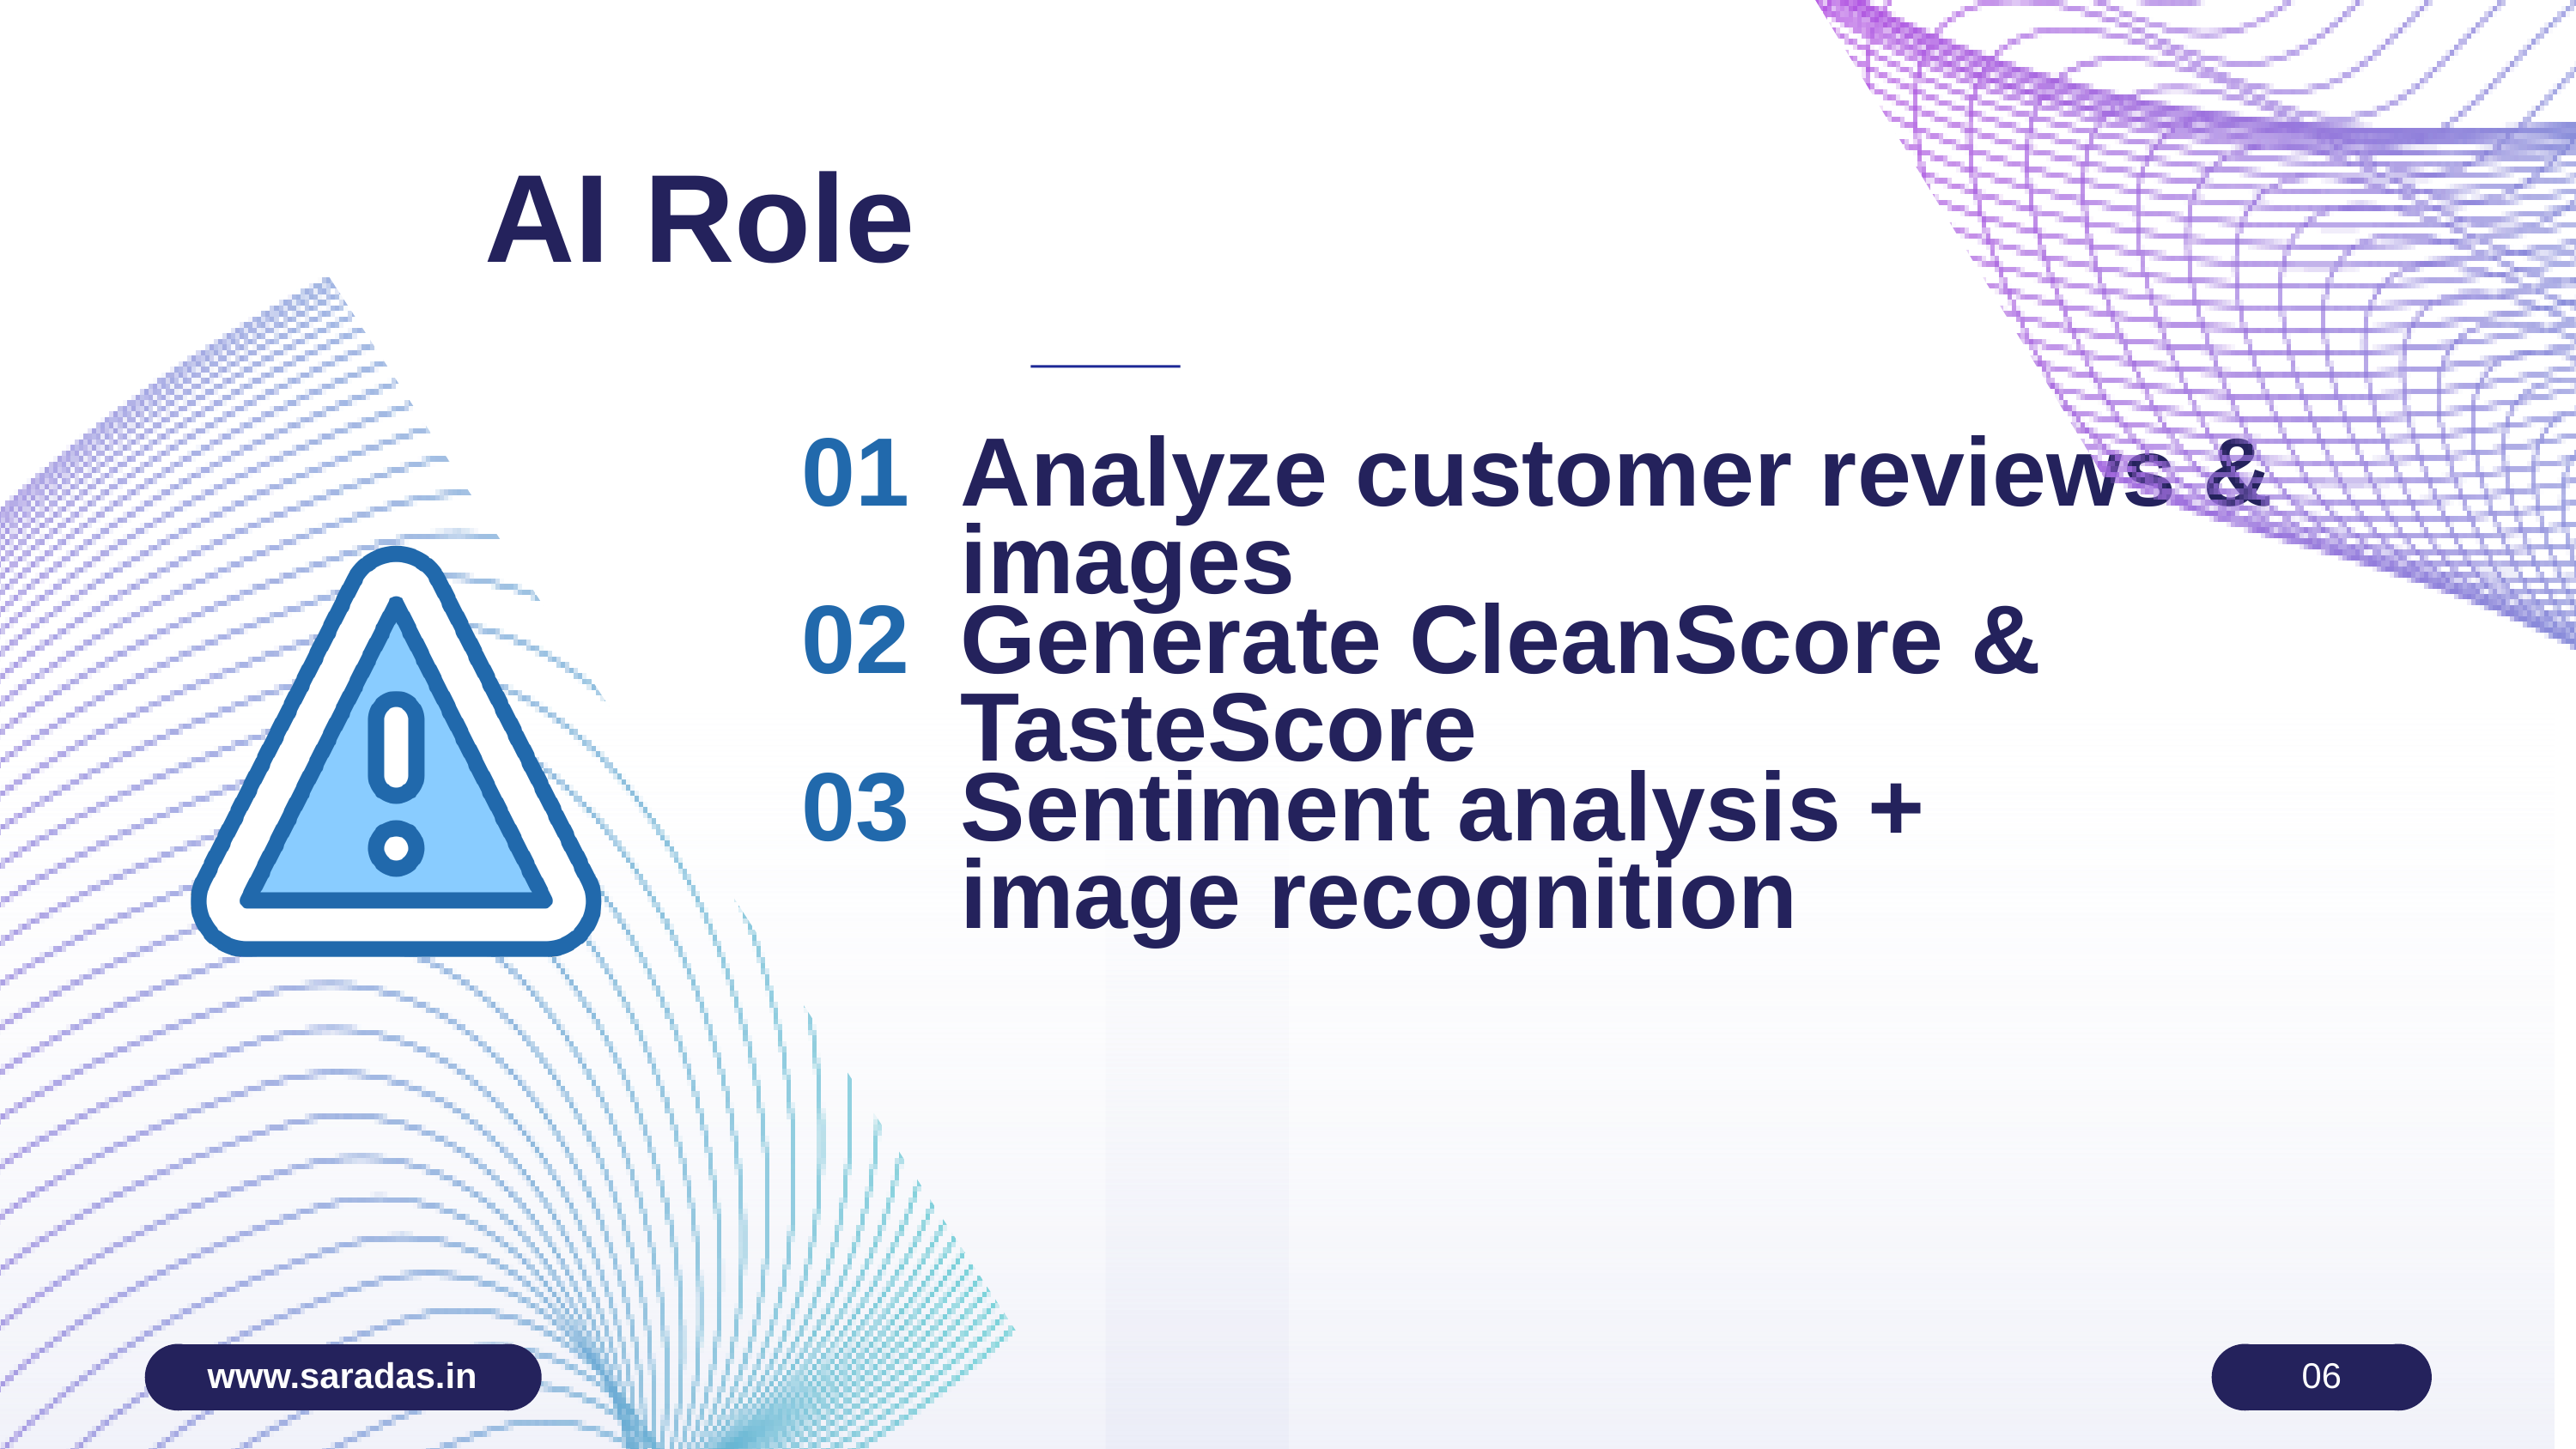

AI Role

01
Analyze customer reviews & images

Generate CleanScore & TasteScore
02
Sentiment analysis + image recognition
03

www.saradas.in
06